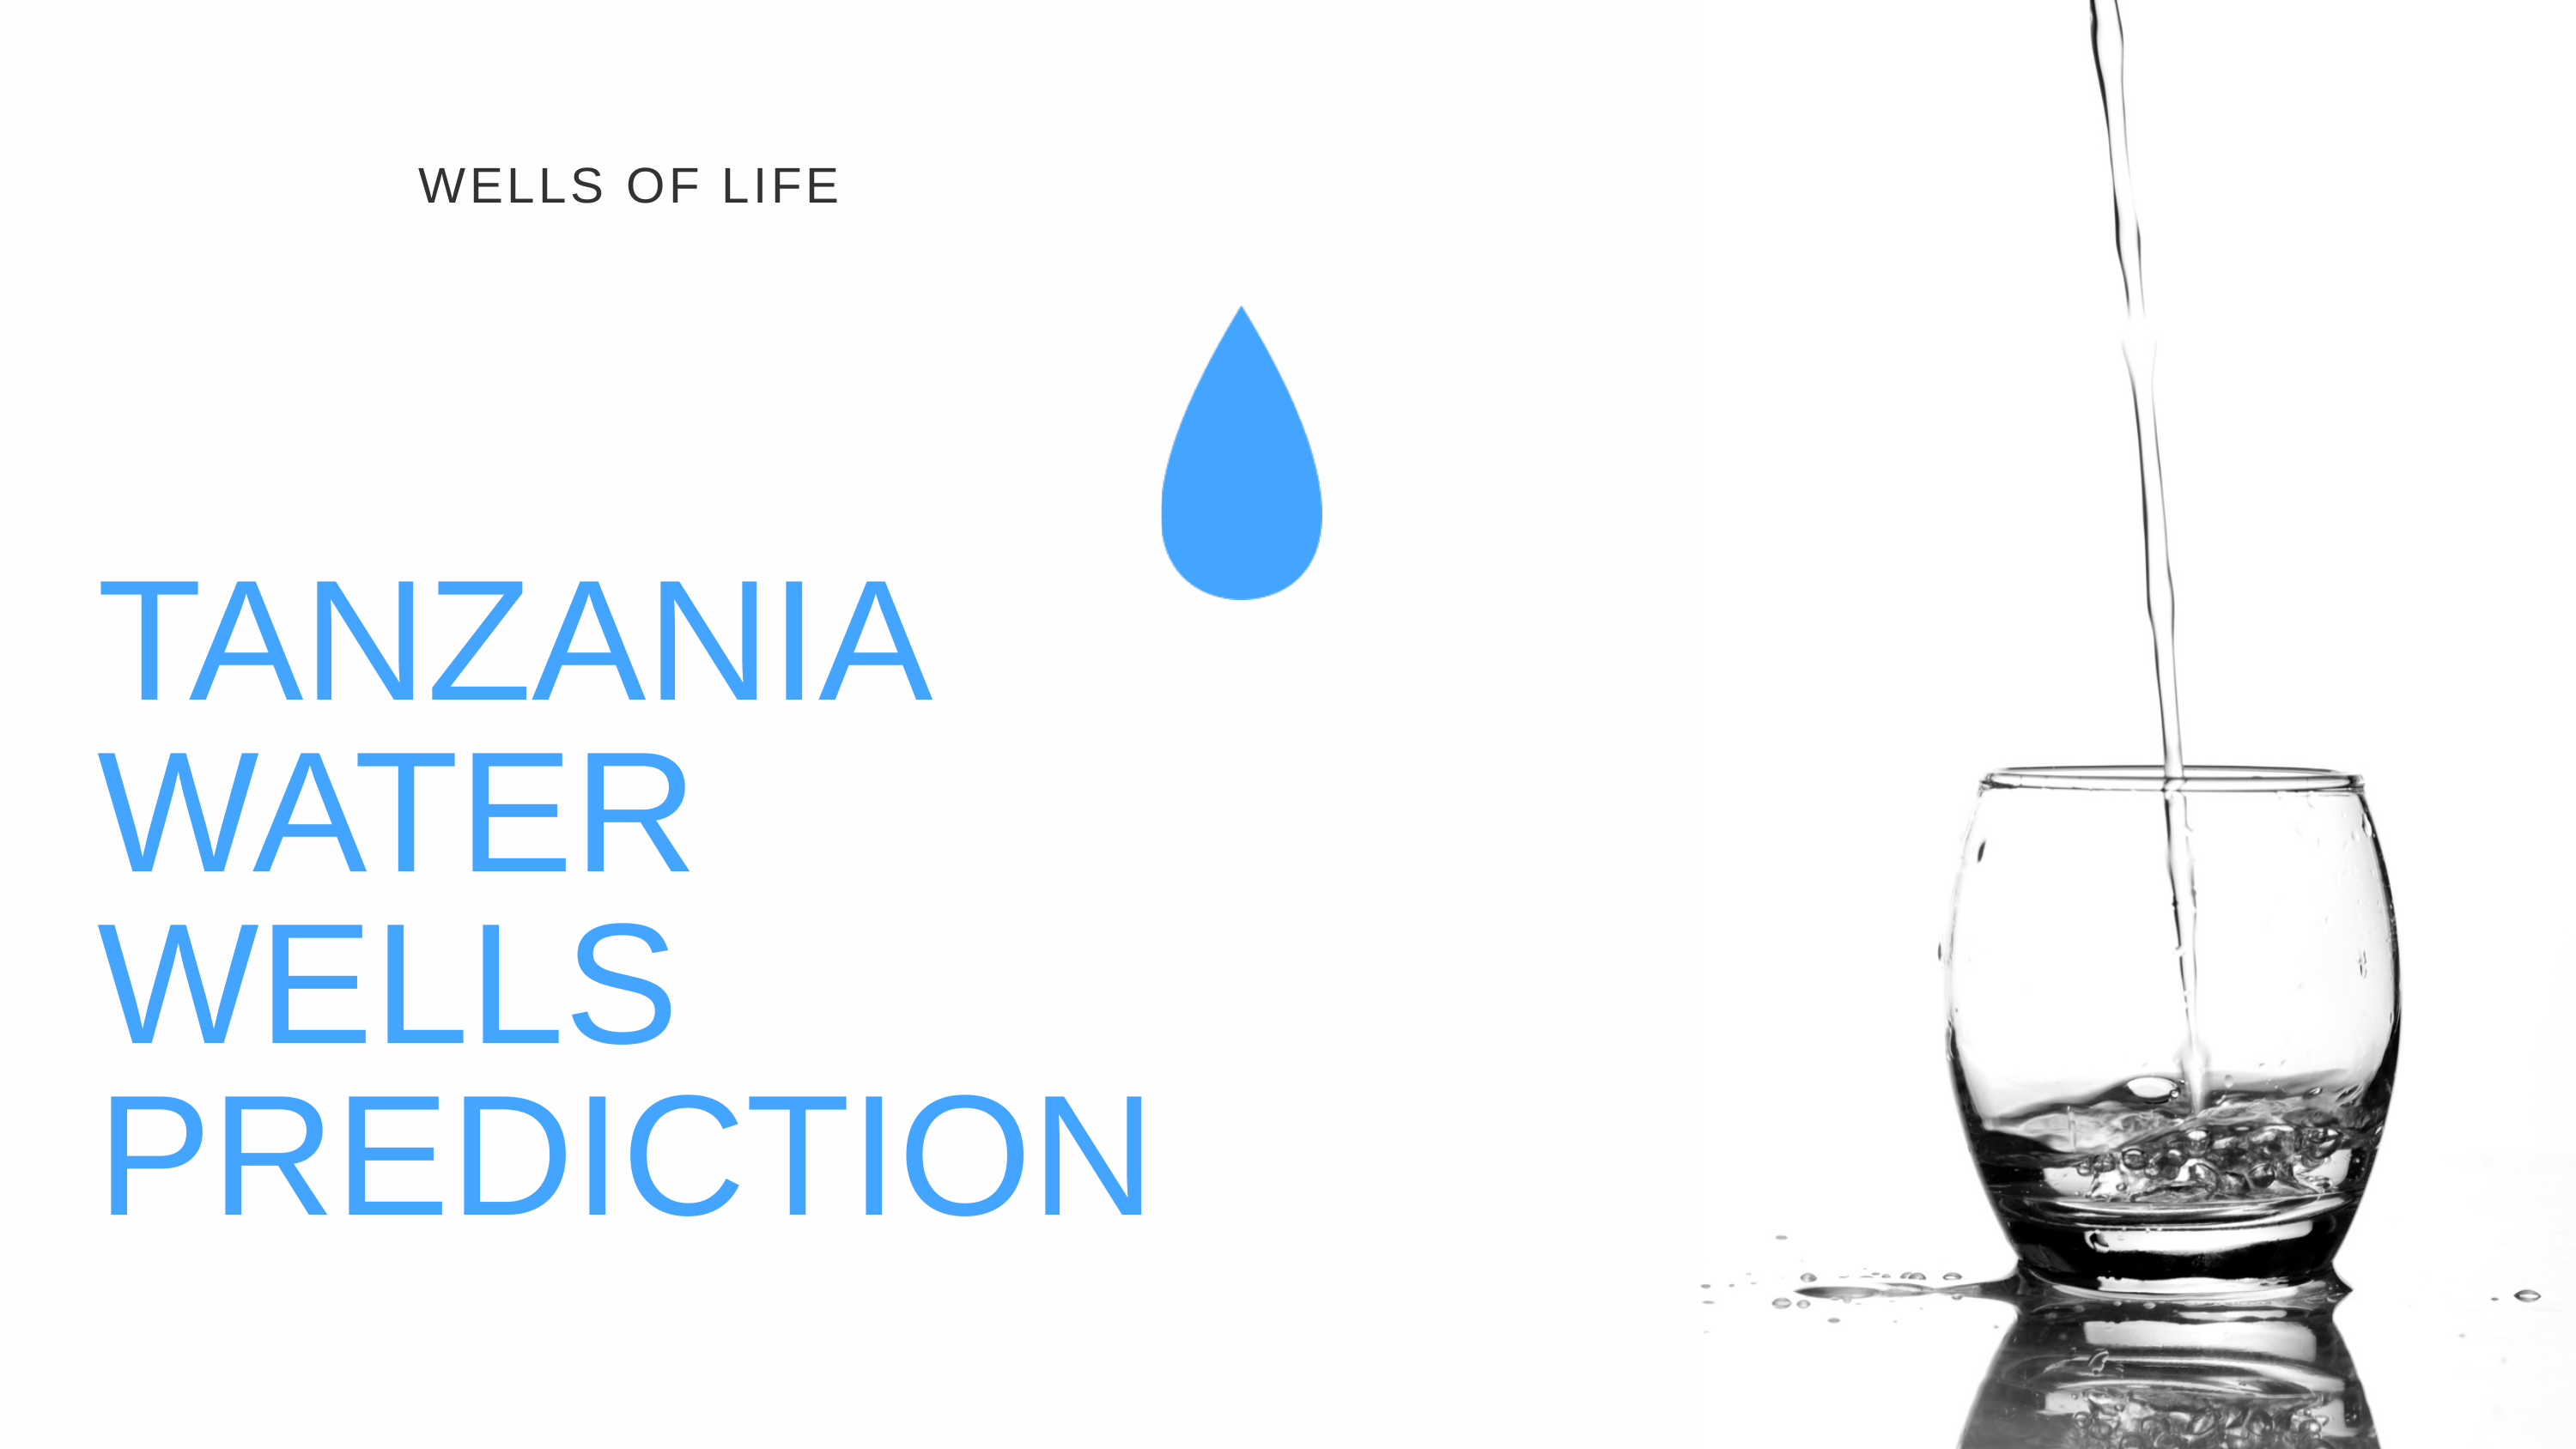

WELLS OF LIFE

TANZANIA WATER WELLS PREDICTION